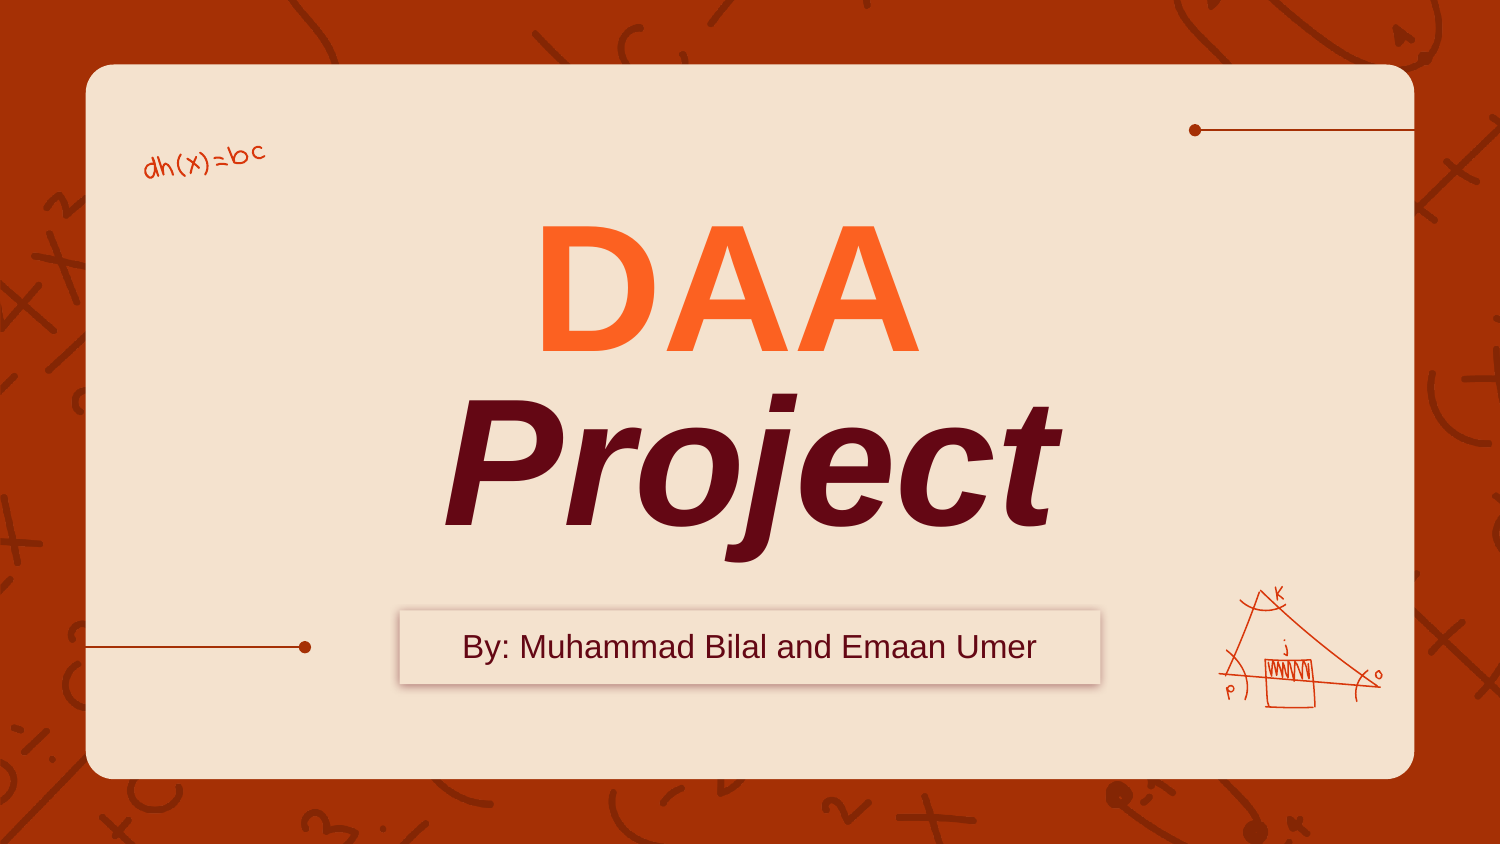

# DAA Project

By: Muhammad Bilal and Emaan Umer